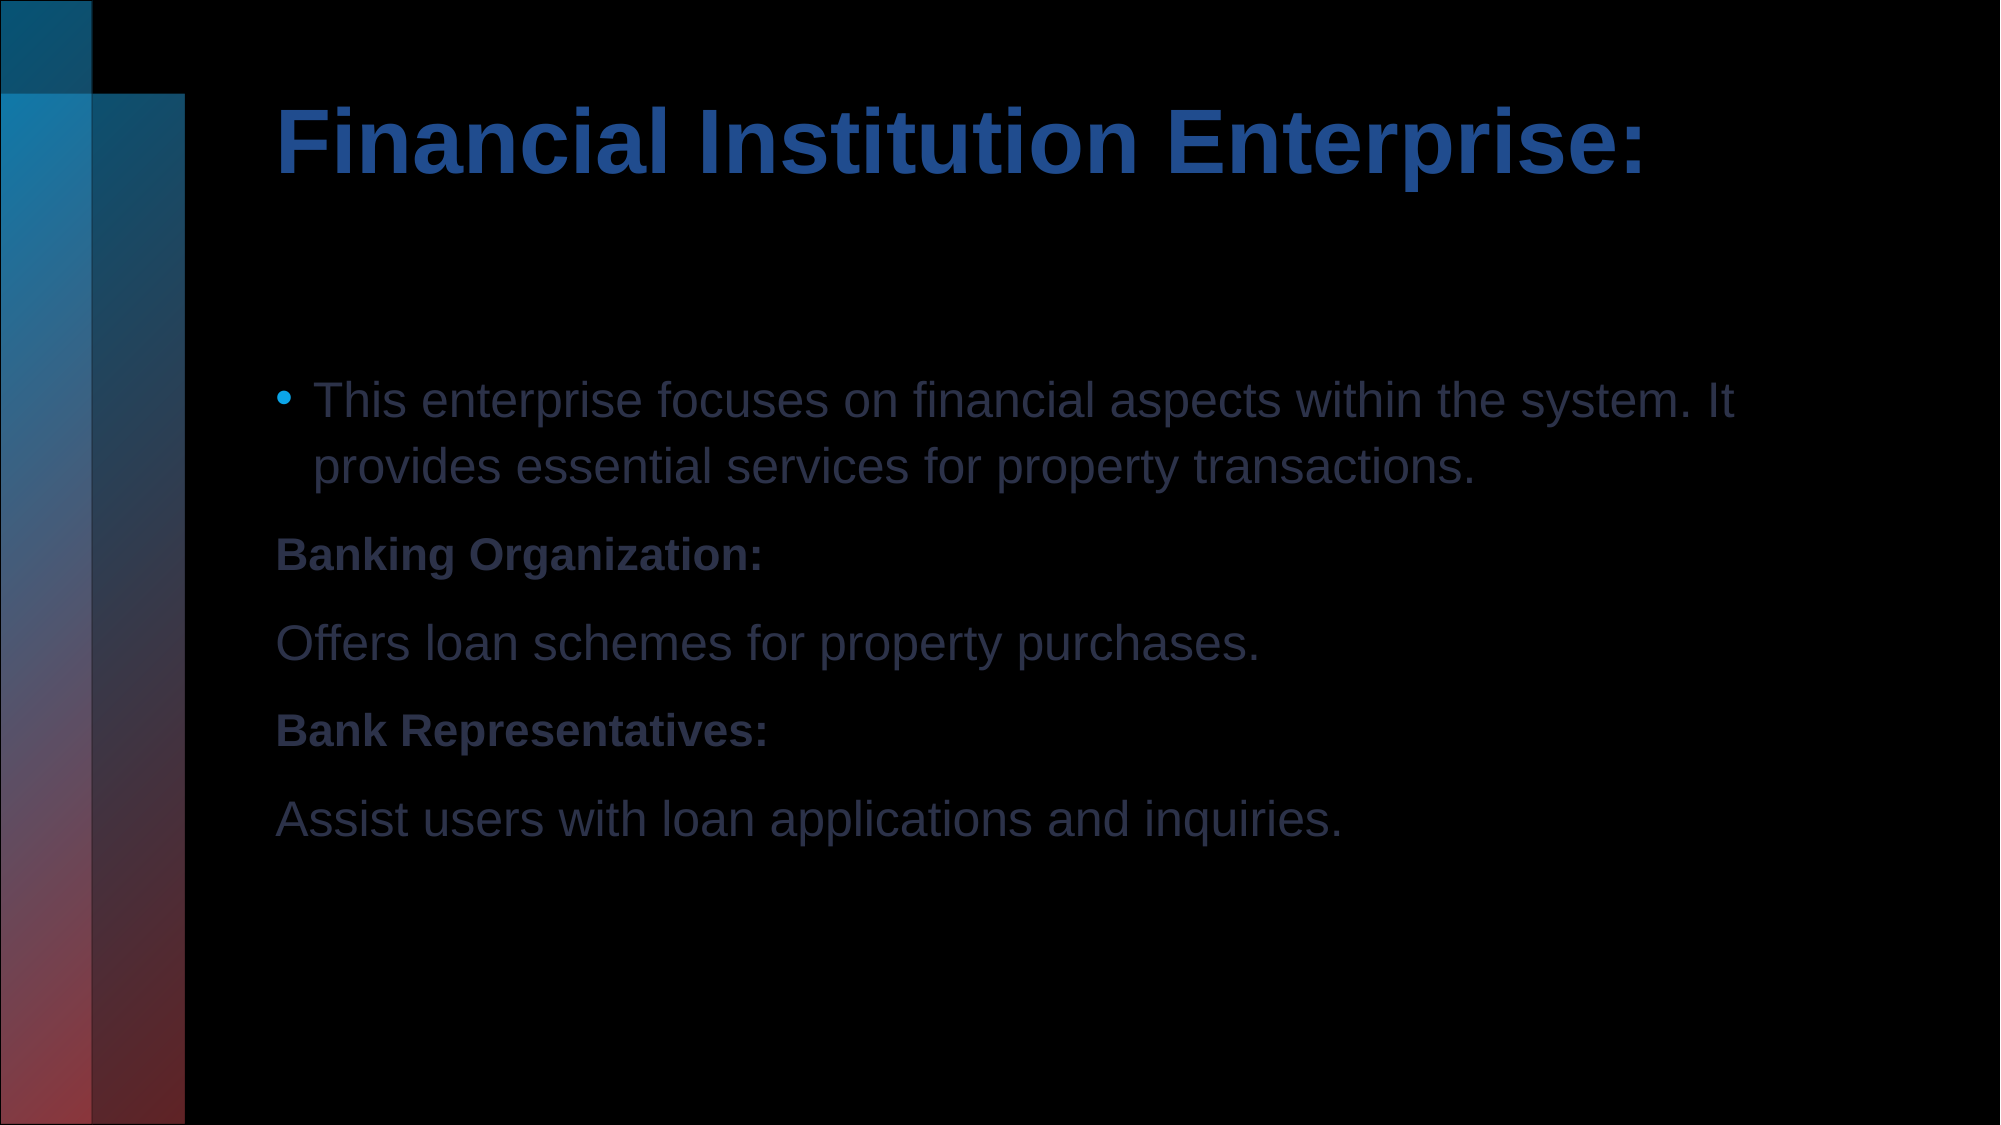

# Financial Institution Enterprise:
This enterprise focuses on financial aspects within the system. It provides essential services for property transactions.
Banking Organization:
Offers loan schemes for property purchases.
Bank Representatives:
Assist users with loan applications and inquiries.